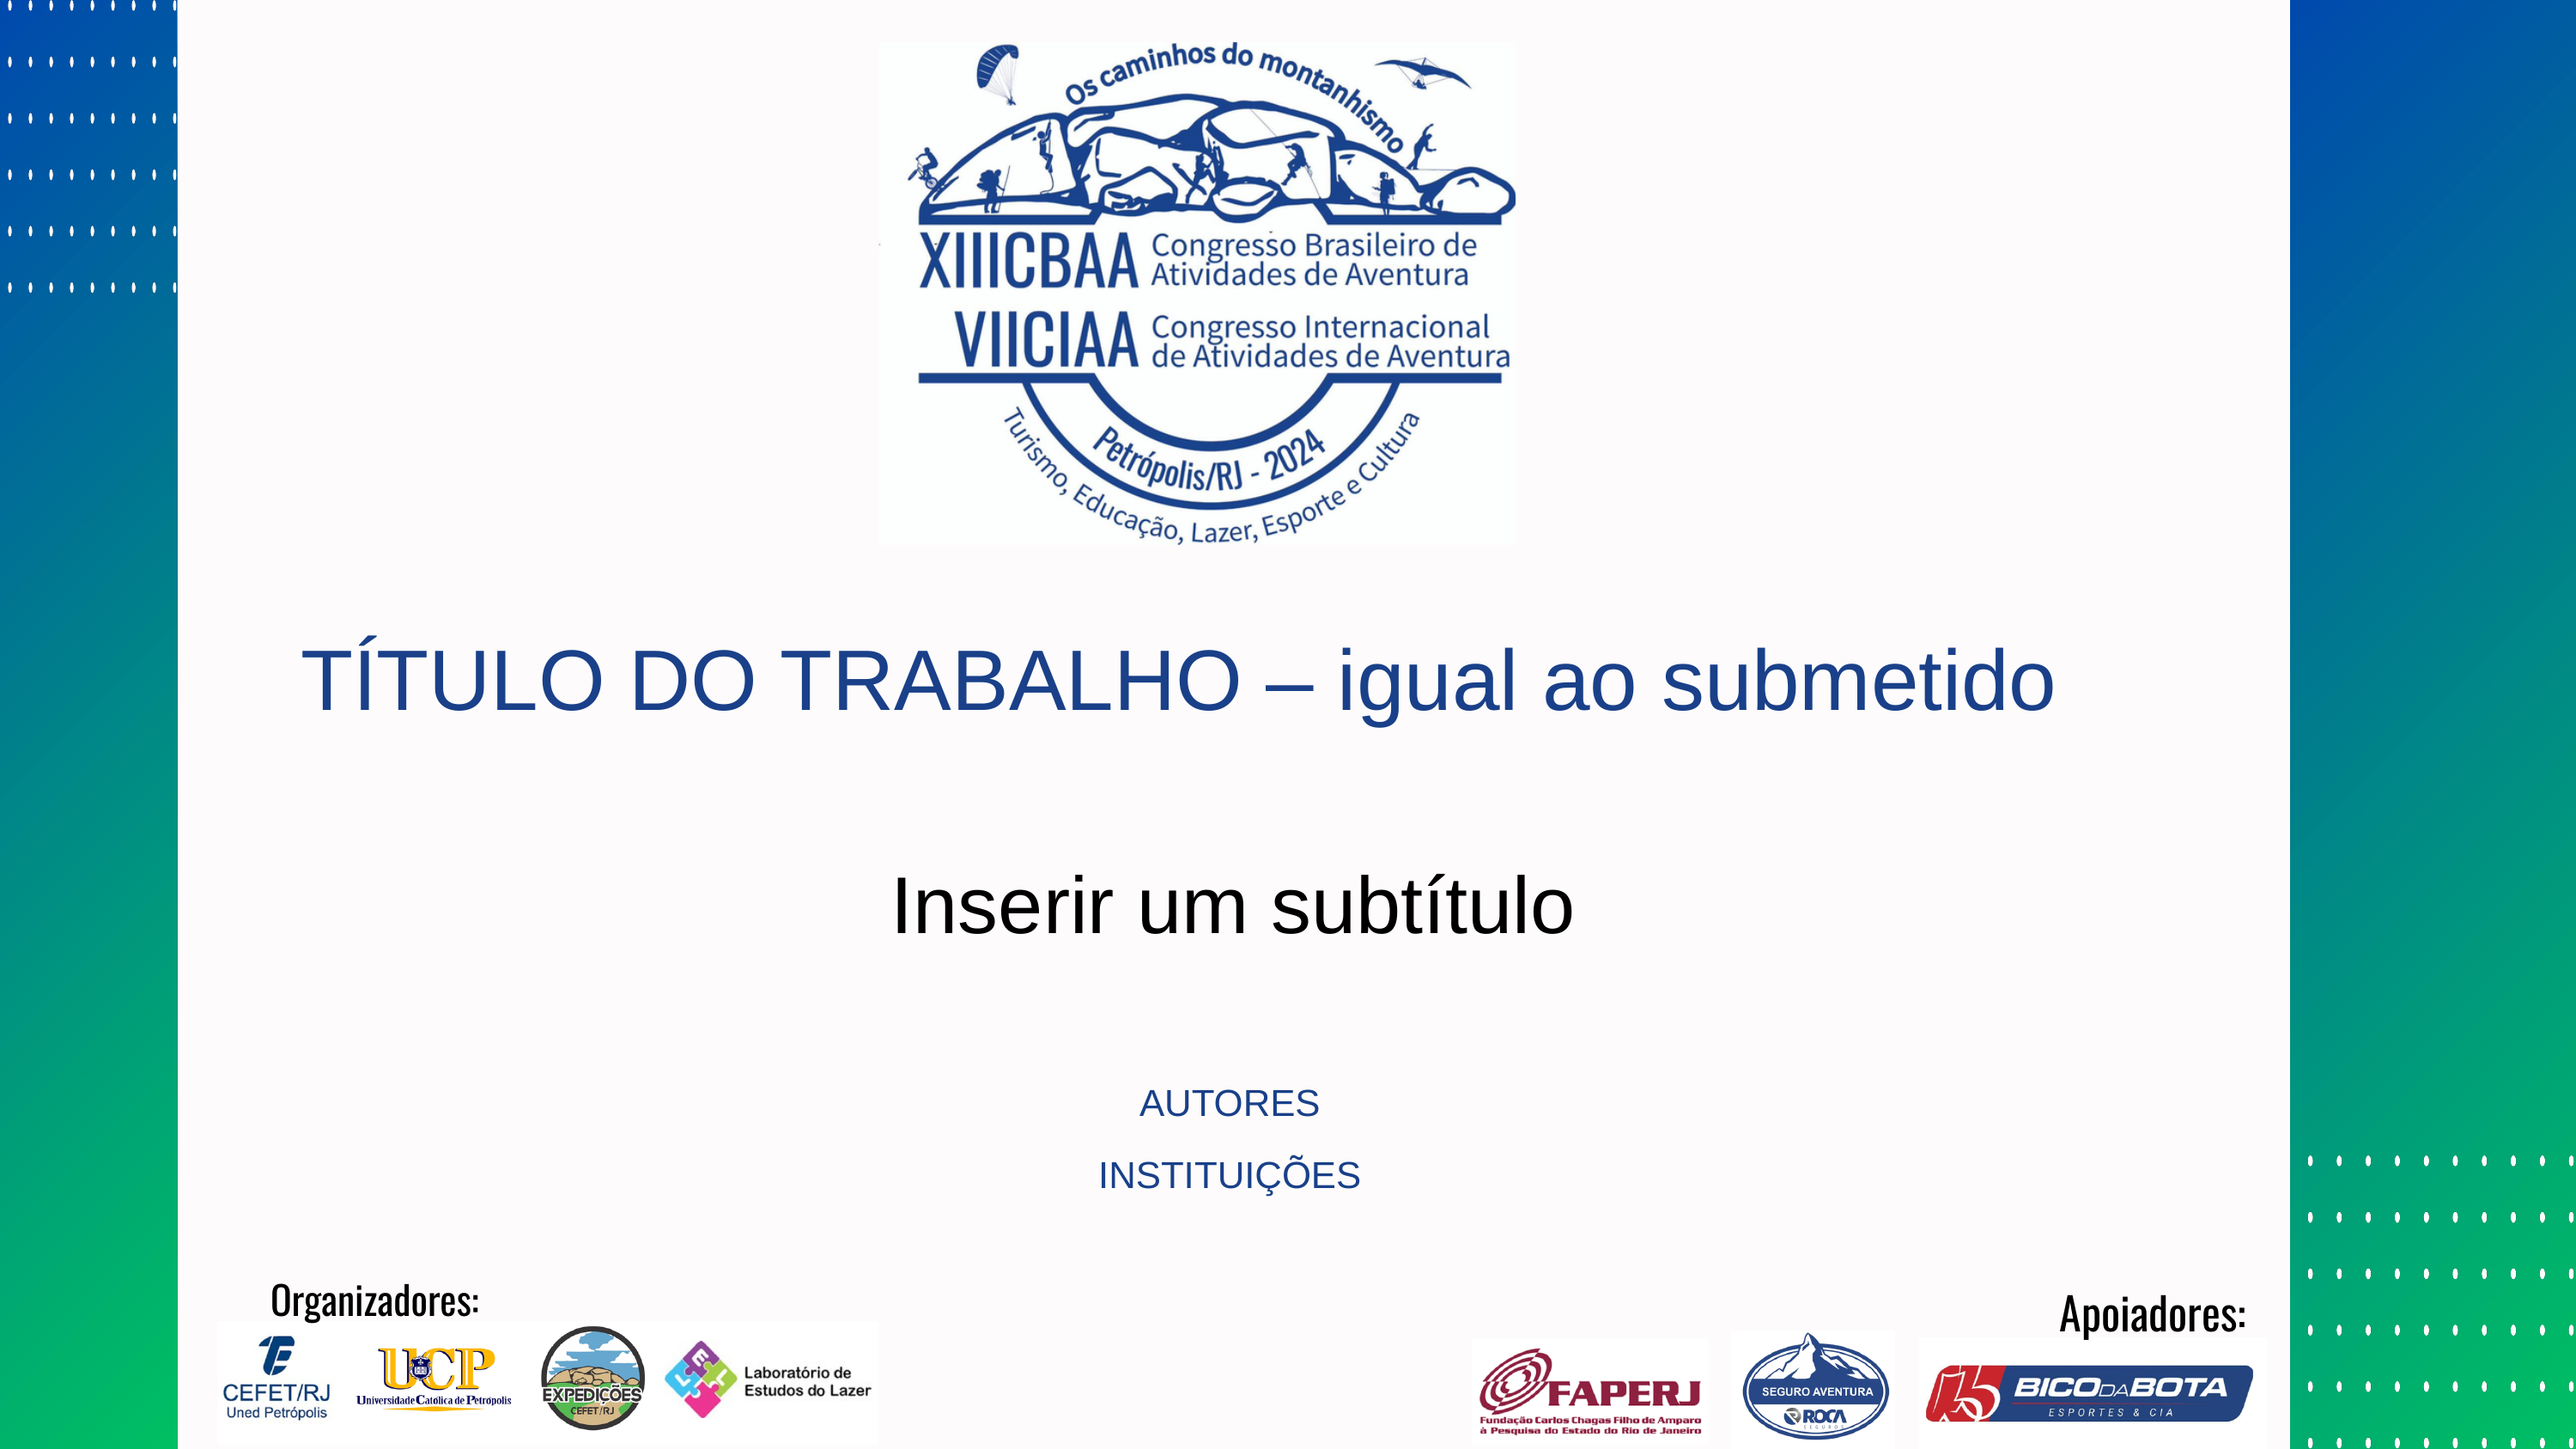

TÍTULO DO TRABALHO – igual ao submetido
Inserir um subtítulo
AUTORES

INSTITUIÇÕES

Organizadores:
Apoiadores: